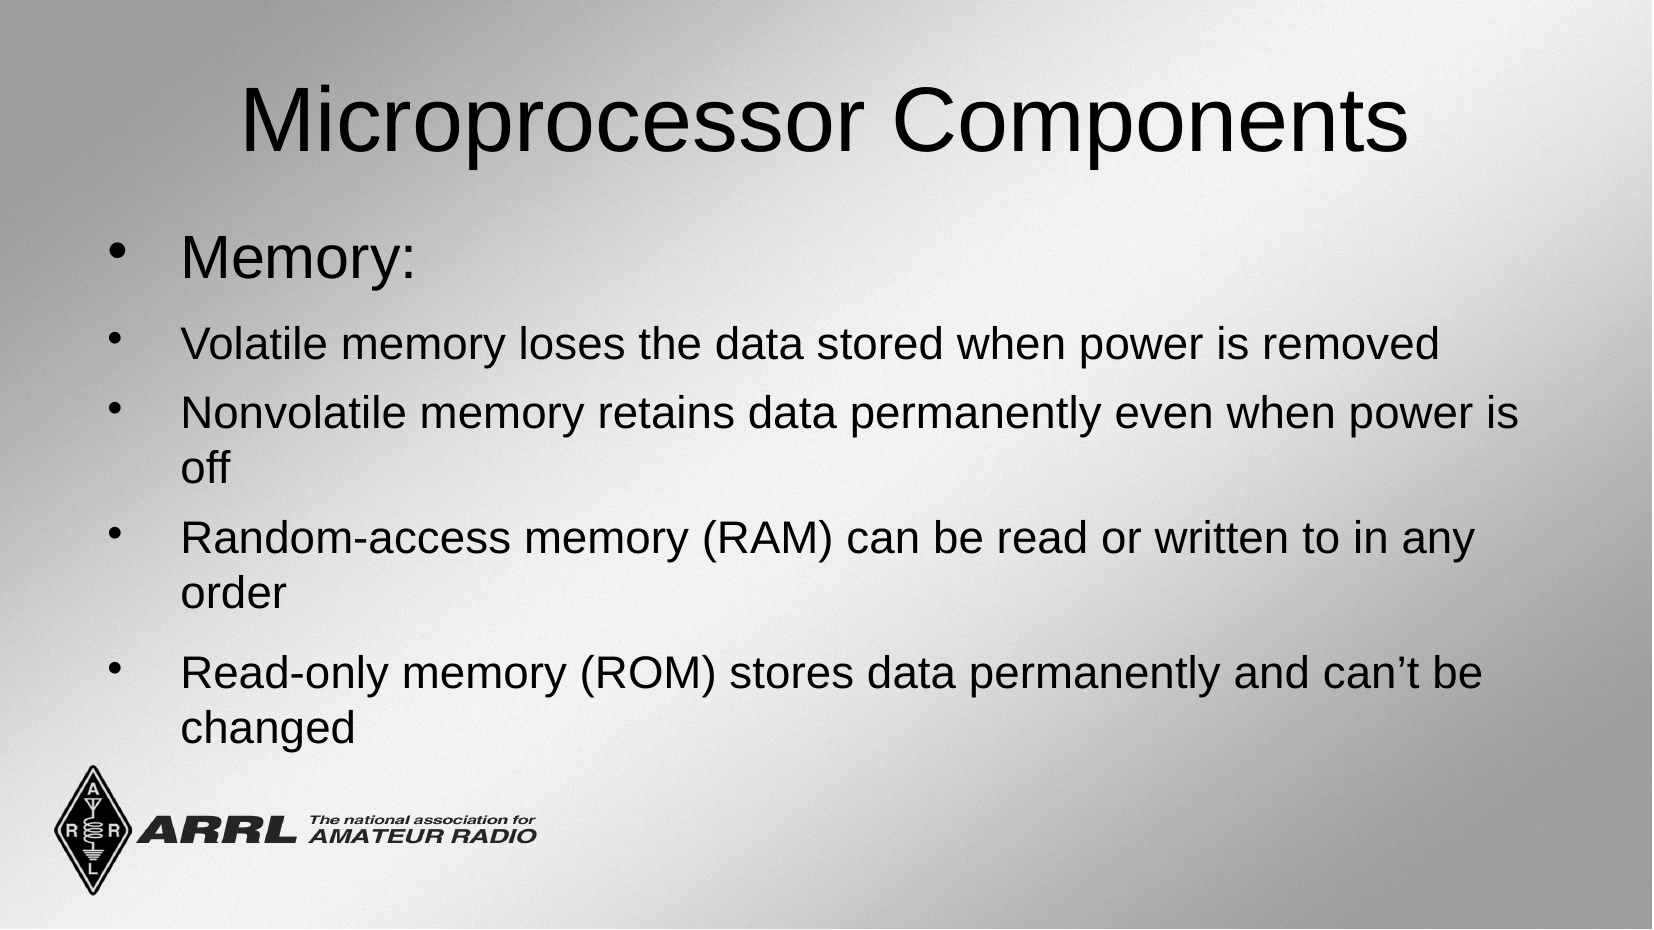

Microprocessor Components

Memory:
Volatile memory loses the data stored when power is removed
Nonvolatile memory retains data permanently even when power is off
Random-access memory (RAM) can be read or written to in any order
Read-only memory (ROM) stores data permanently and can’t be changed